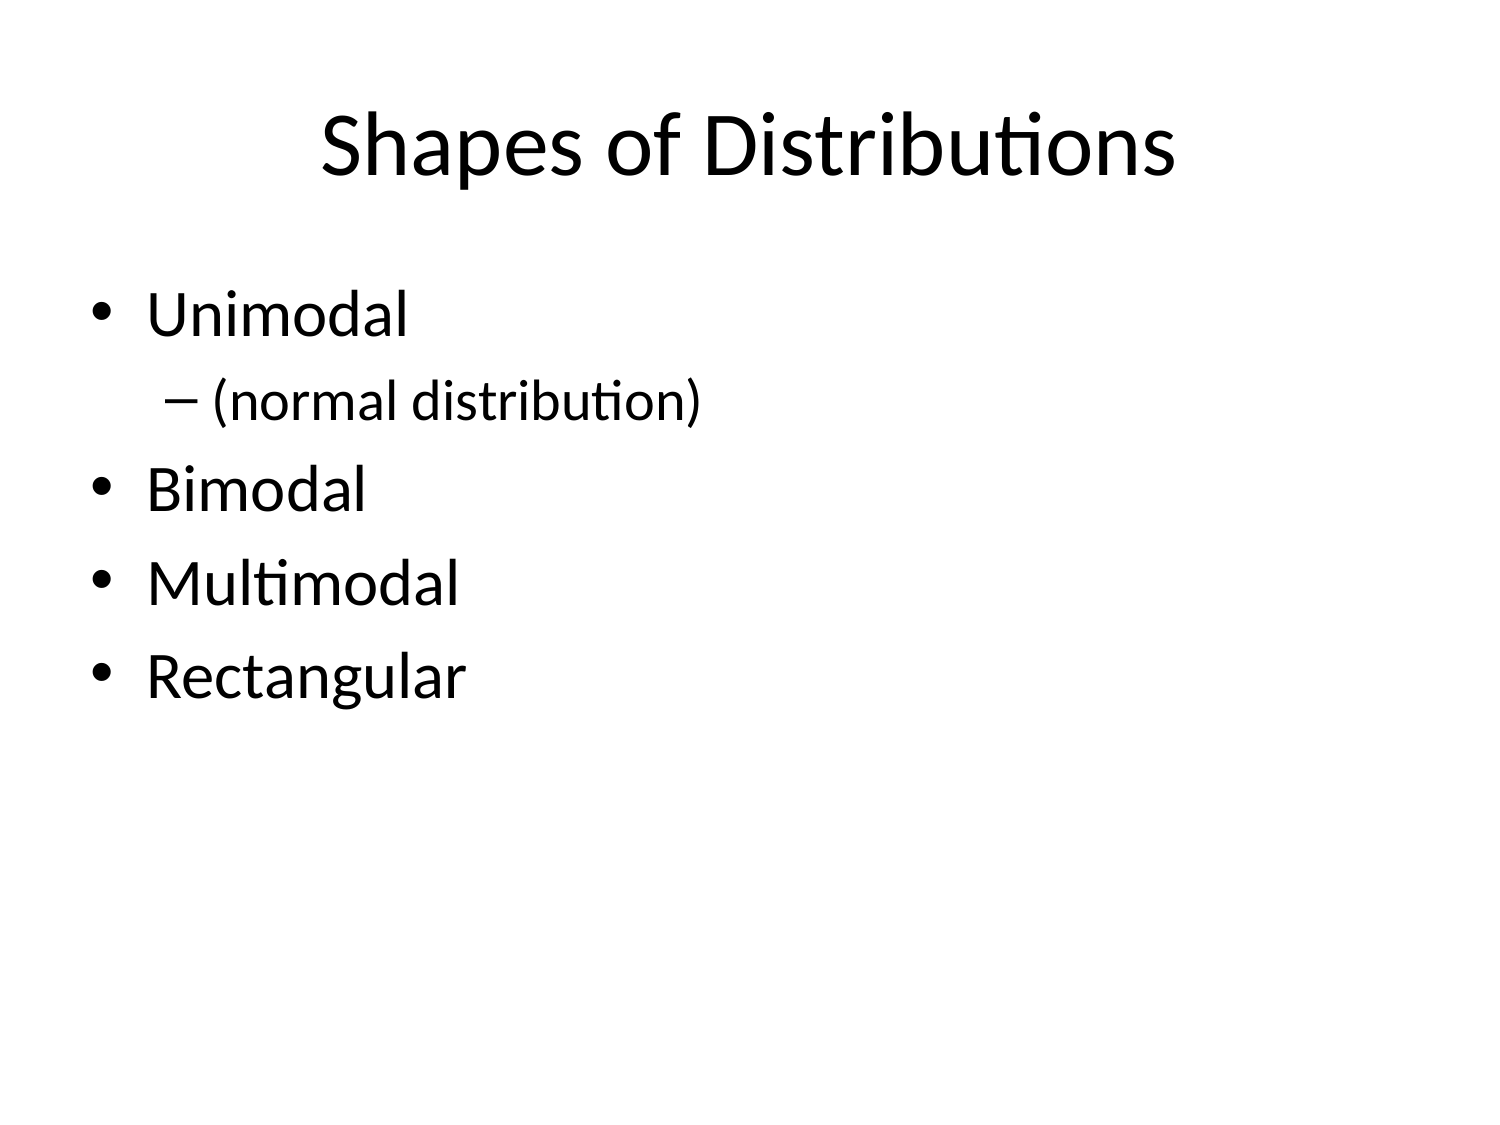

# Shapes of Distributions
Unimodal
(normal distribution)
Bimodal
Multimodal
Rectangular